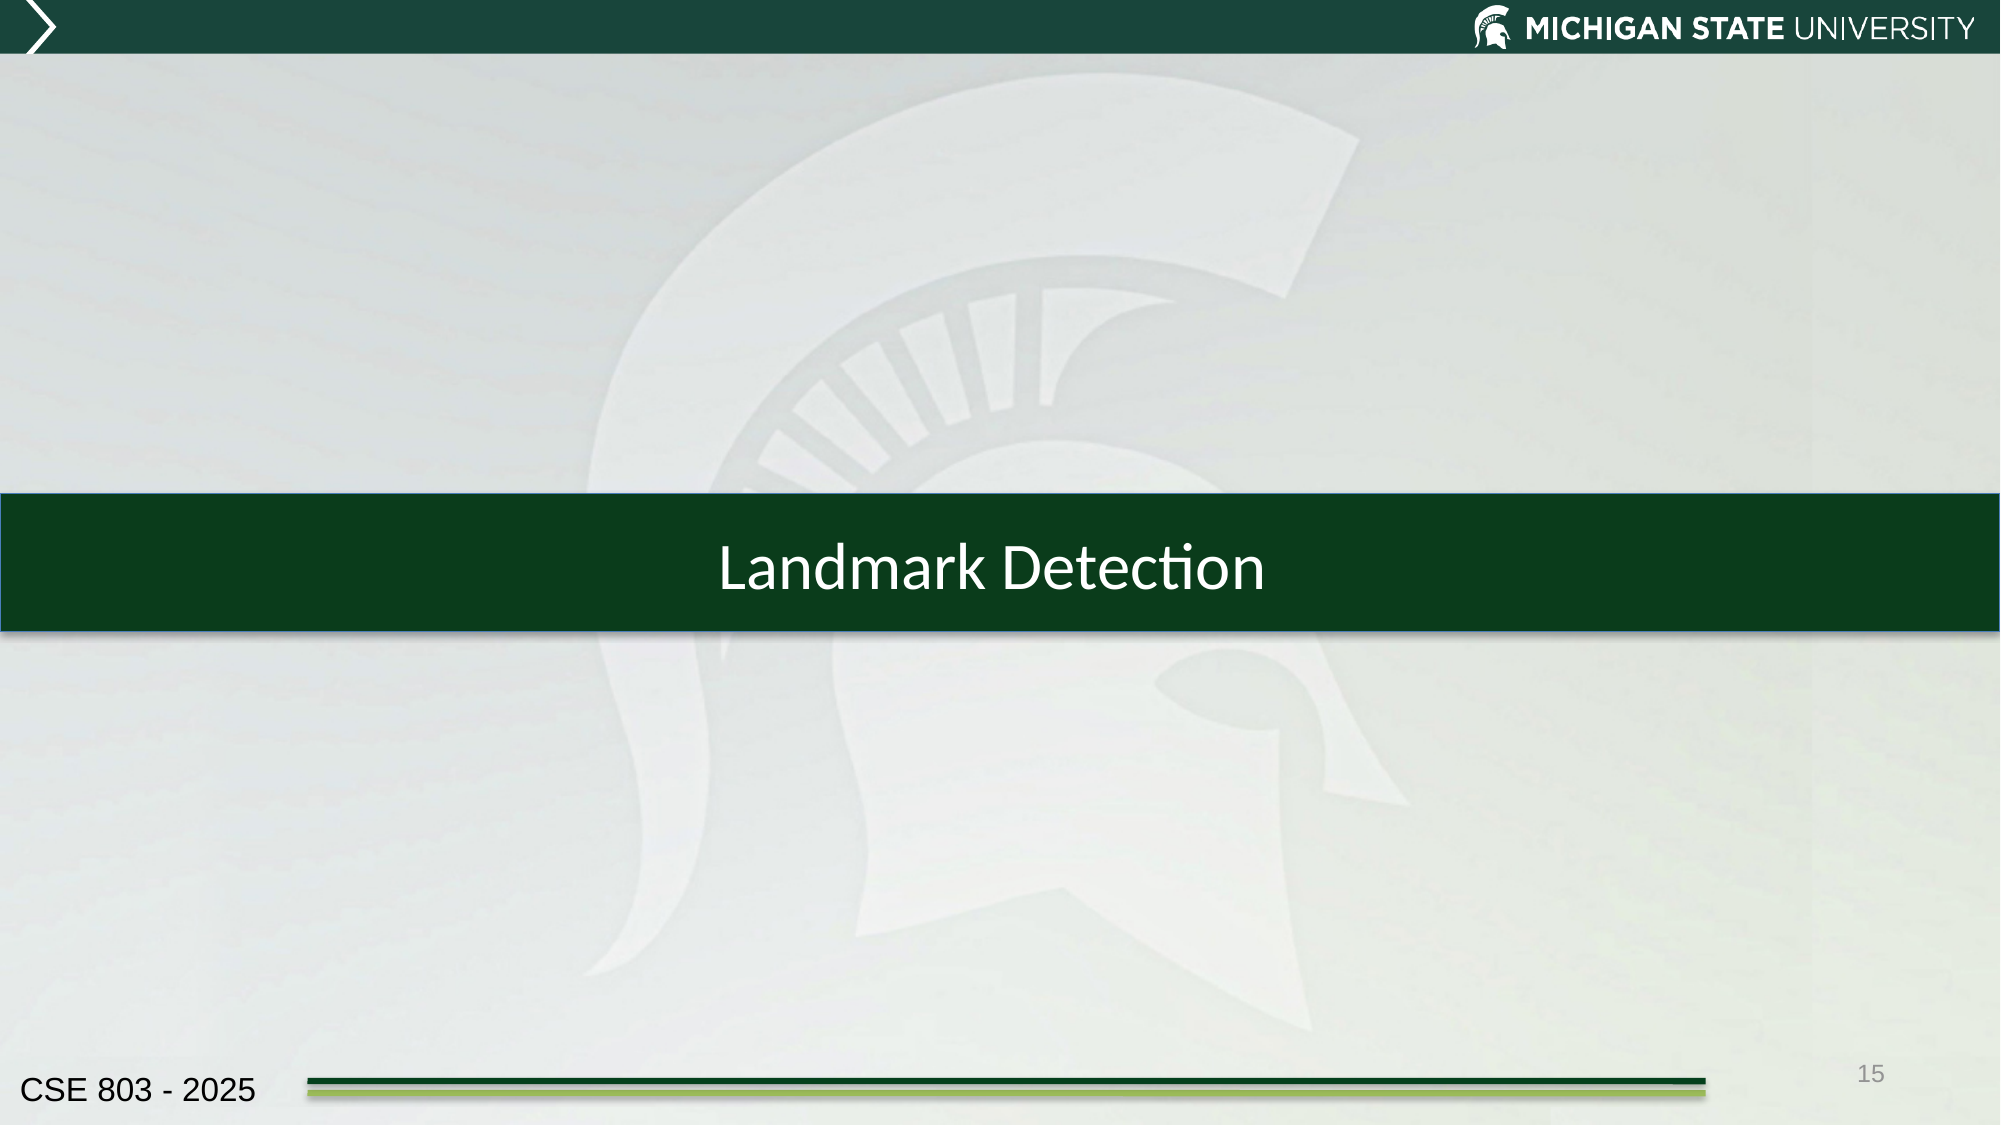

Landmark Detection
15
CSE 803 - 2025